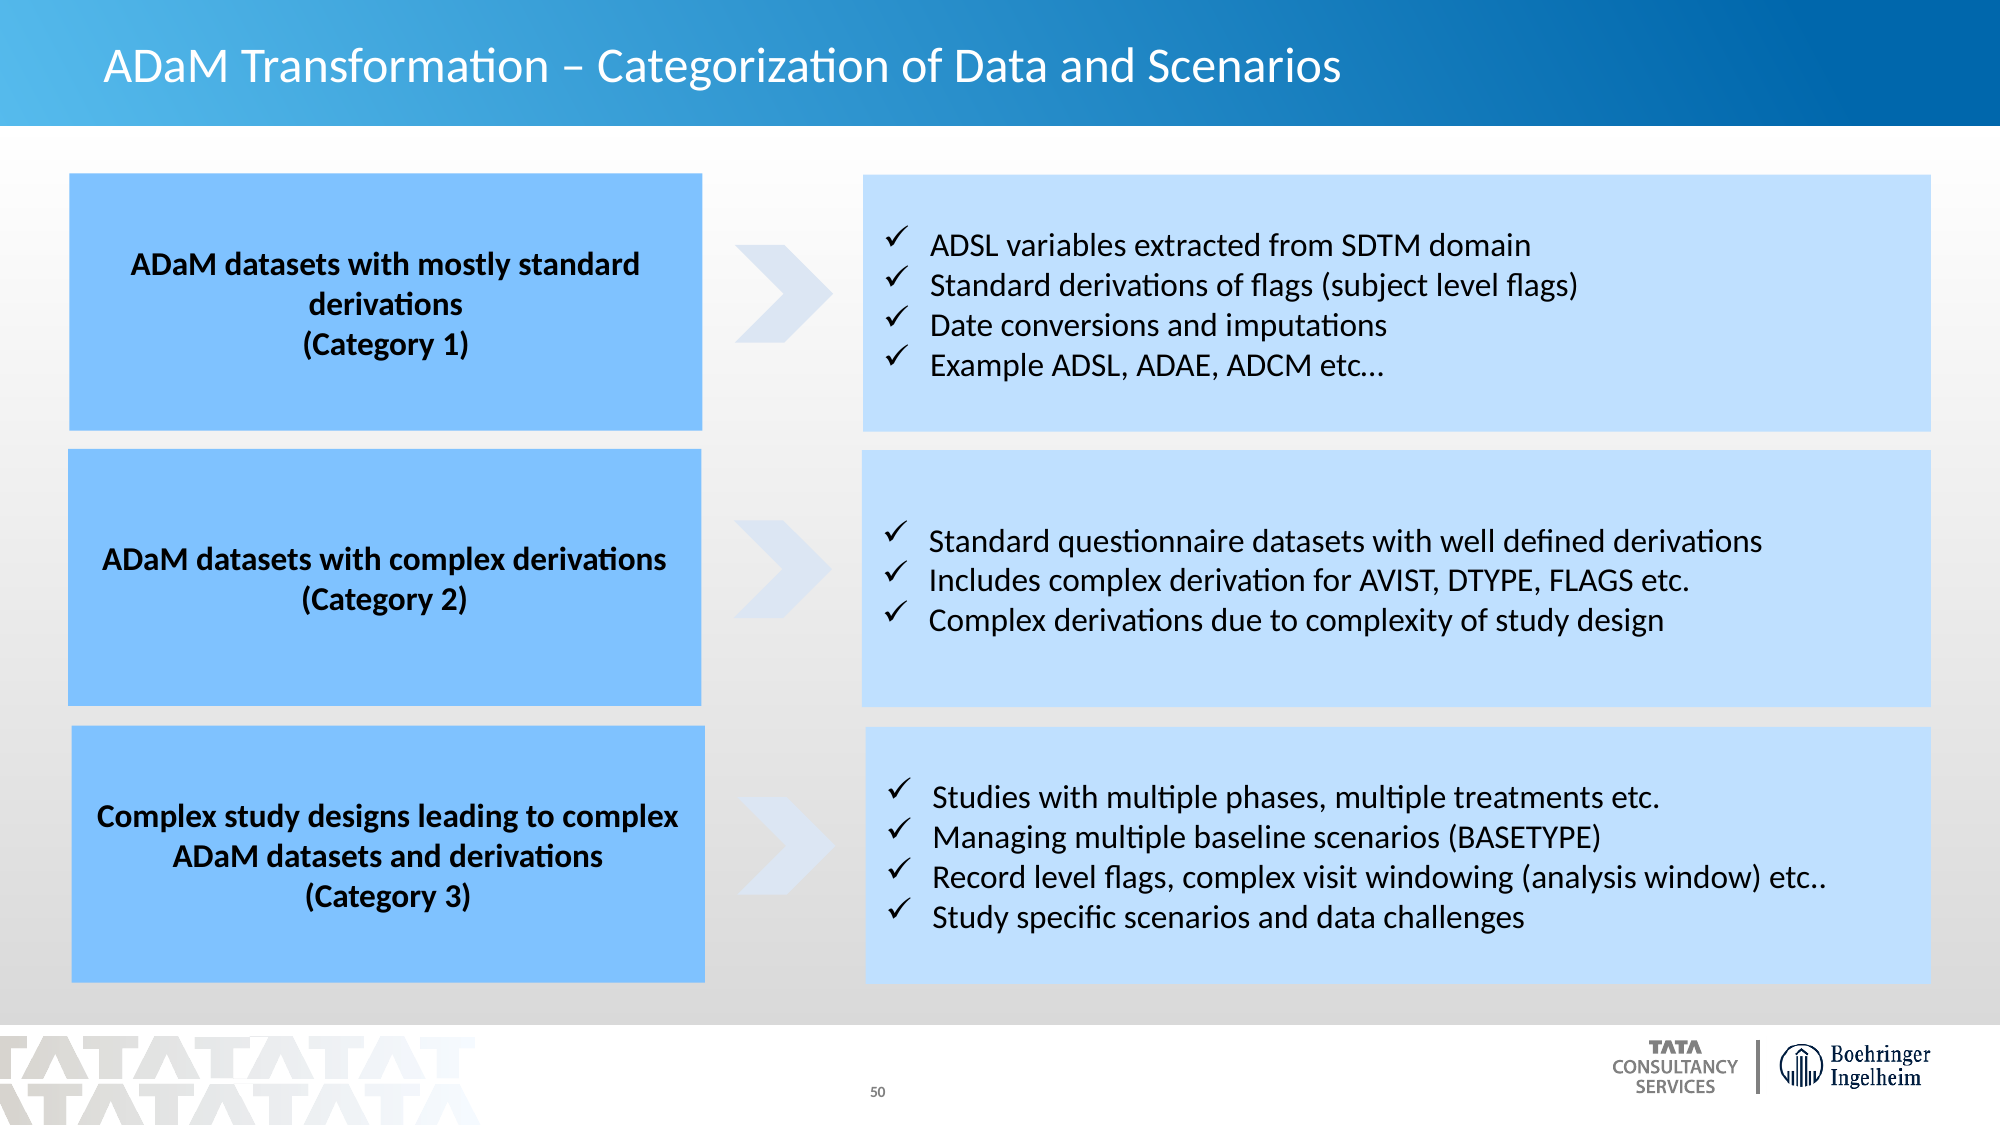

ADaM Transformation – Categorization of Data and Scenarios

ADaM datasets with mostly standard derivations
(Category 1)
ADSL variables extracted from SDTM domain
Standard derivations of flags (subject level flags)
Date conversions and imputations
Example ADSL, ADAE, ADCM etc…

ADaM datasets with complex derivations
(Category 2)
Standard questionnaire datasets with well defined derivations
Includes complex derivation for AVIST, DTYPE, FLAGS etc.
Complex derivations due to complexity of study design

Complex study designs leading to complex ADaM datasets and derivations
(Category 3)
Studies with multiple phases, multiple treatments etc.
Managing multiple baseline scenarios (BASETYPE)
Record level flags, complex visit windowing (analysis window) etc..
Study specific scenarios and data challenges